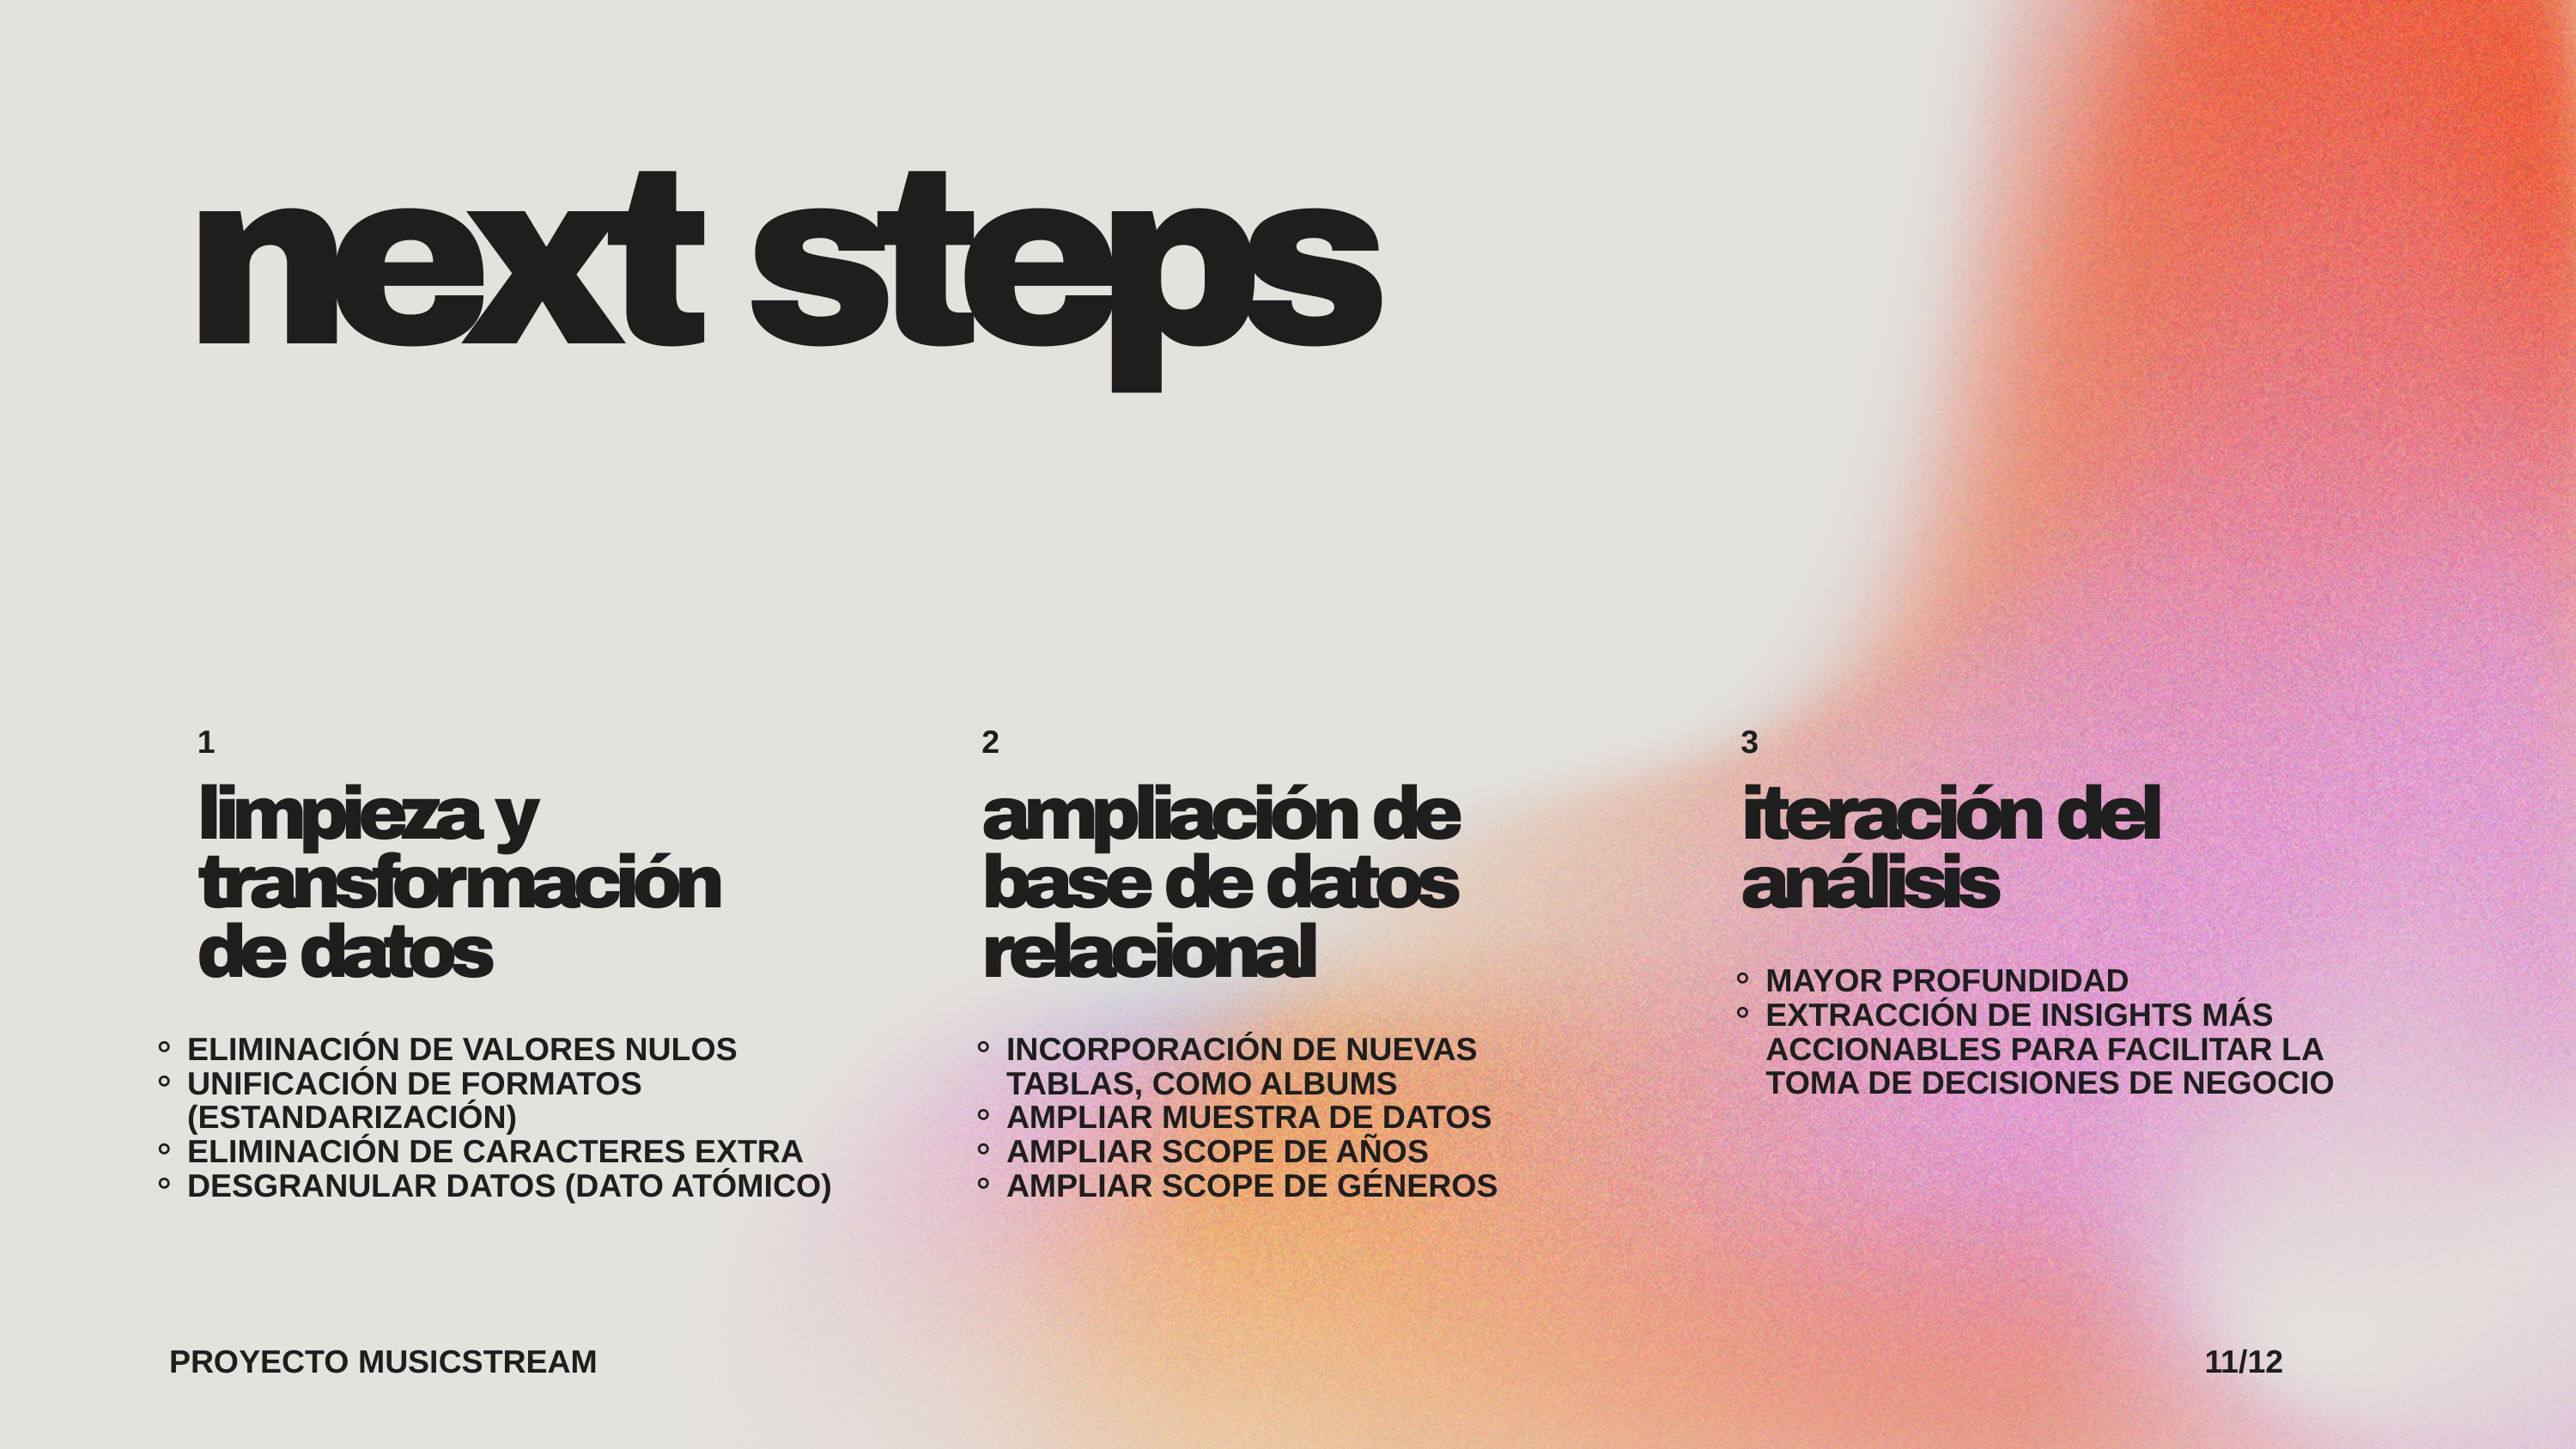

next steps
1
2
3
limpieza y transformación de datos
ampliación de base de datos relacional
iteración del análisis
MAYOR PROFUNDIDAD
EXTRACCIÓN DE INSIGHTS MÁS ACCIONABLES PARA FACILITAR LA TOMA DE DECISIONES DE NEGOCIO
ELIMINACIÓN DE VALORES NULOS
UNIFICACIÓN DE FORMATOS (ESTANDARIZACIÓN)
ELIMINACIÓN DE CARACTERES EXTRA
DESGRANULAR DATOS (DATO ATÓMICO)
INCORPORACIÓN DE NUEVAS TABLAS, COMO ALBUMS
AMPLIAR MUESTRA DE DATOS
AMPLIAR SCOPE DE AÑOS
AMPLIAR SCOPE DE GÉNEROS
PROYECTO MUSICSTREAM
11/12